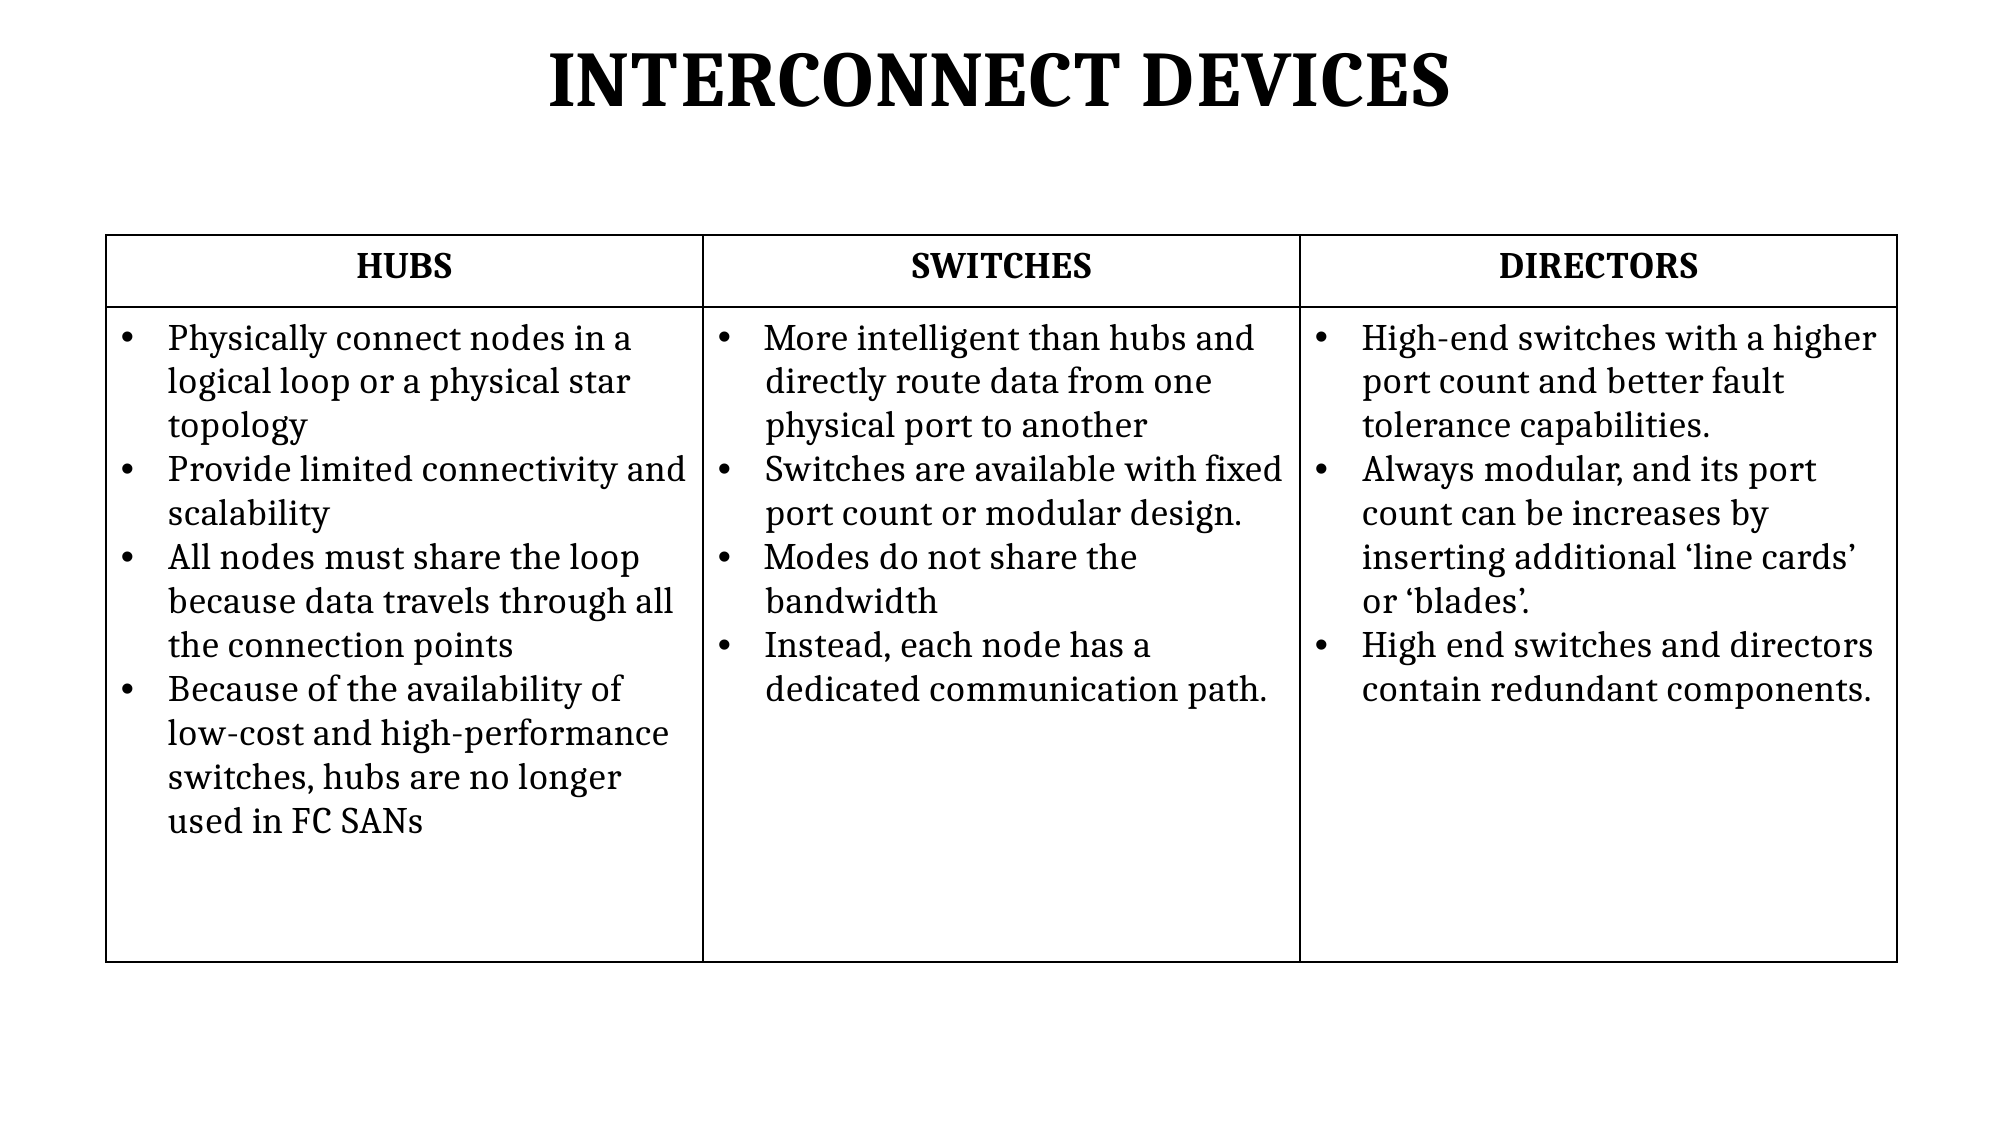

# INTERCONNECT DEVICES
| HUBS | SWITCHES | DIRECTORS |
| --- | --- | --- |
| Physically connect nodes in a logical loop or a physical star topology Provide limited connectivity and scalability All nodes must share the loop because data travels through all the connection points Because of the availability of low-cost and high-performance switches, hubs are no longer used in FC SANs | More intelligent than hubs and directly route data from one physical port to another Switches are available with fixed port count or modular design. Modes do not share the bandwidth Instead, each node has a dedicated communication path. | High-end switches with a higher port count and better fault tolerance capabilities. Always modular, and its port count can be increases by inserting additional ‘line cards’ or ‘blades’. High end switches and directors contain redundant components. |